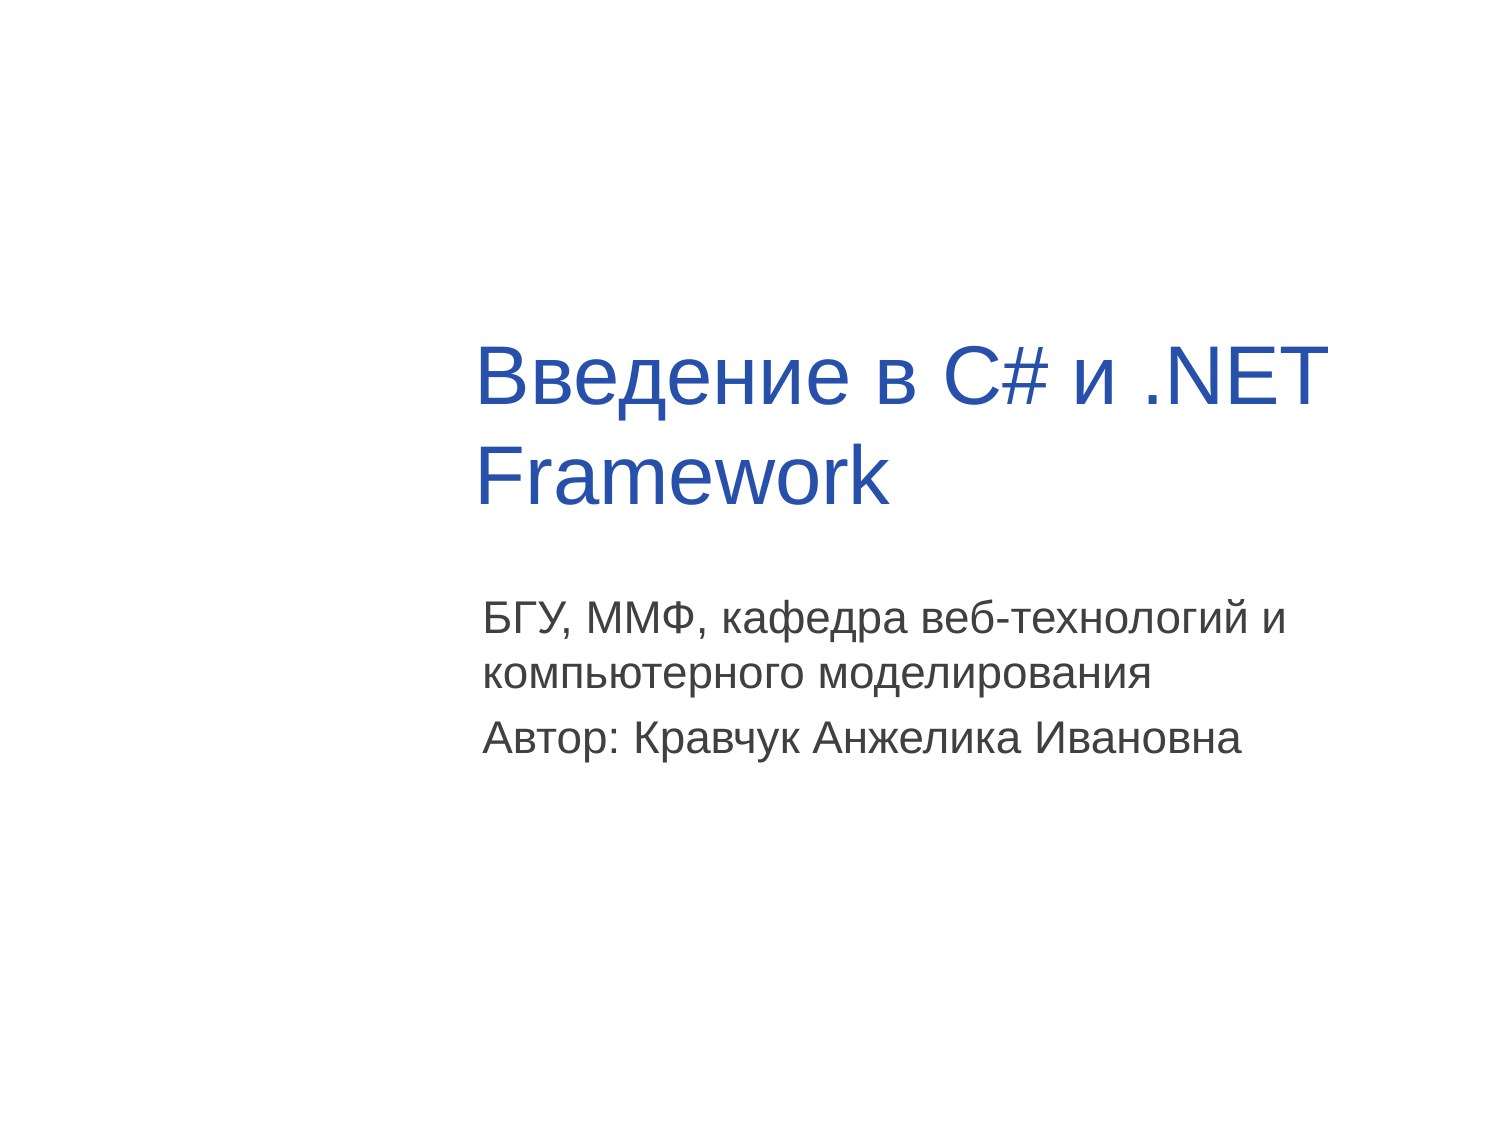

# Введение в С# и .NET Framework
БГУ, ММФ, кафедра веб-технологий и компьютерного моделирования
Автор: Кравчук Анжелика Ивановна